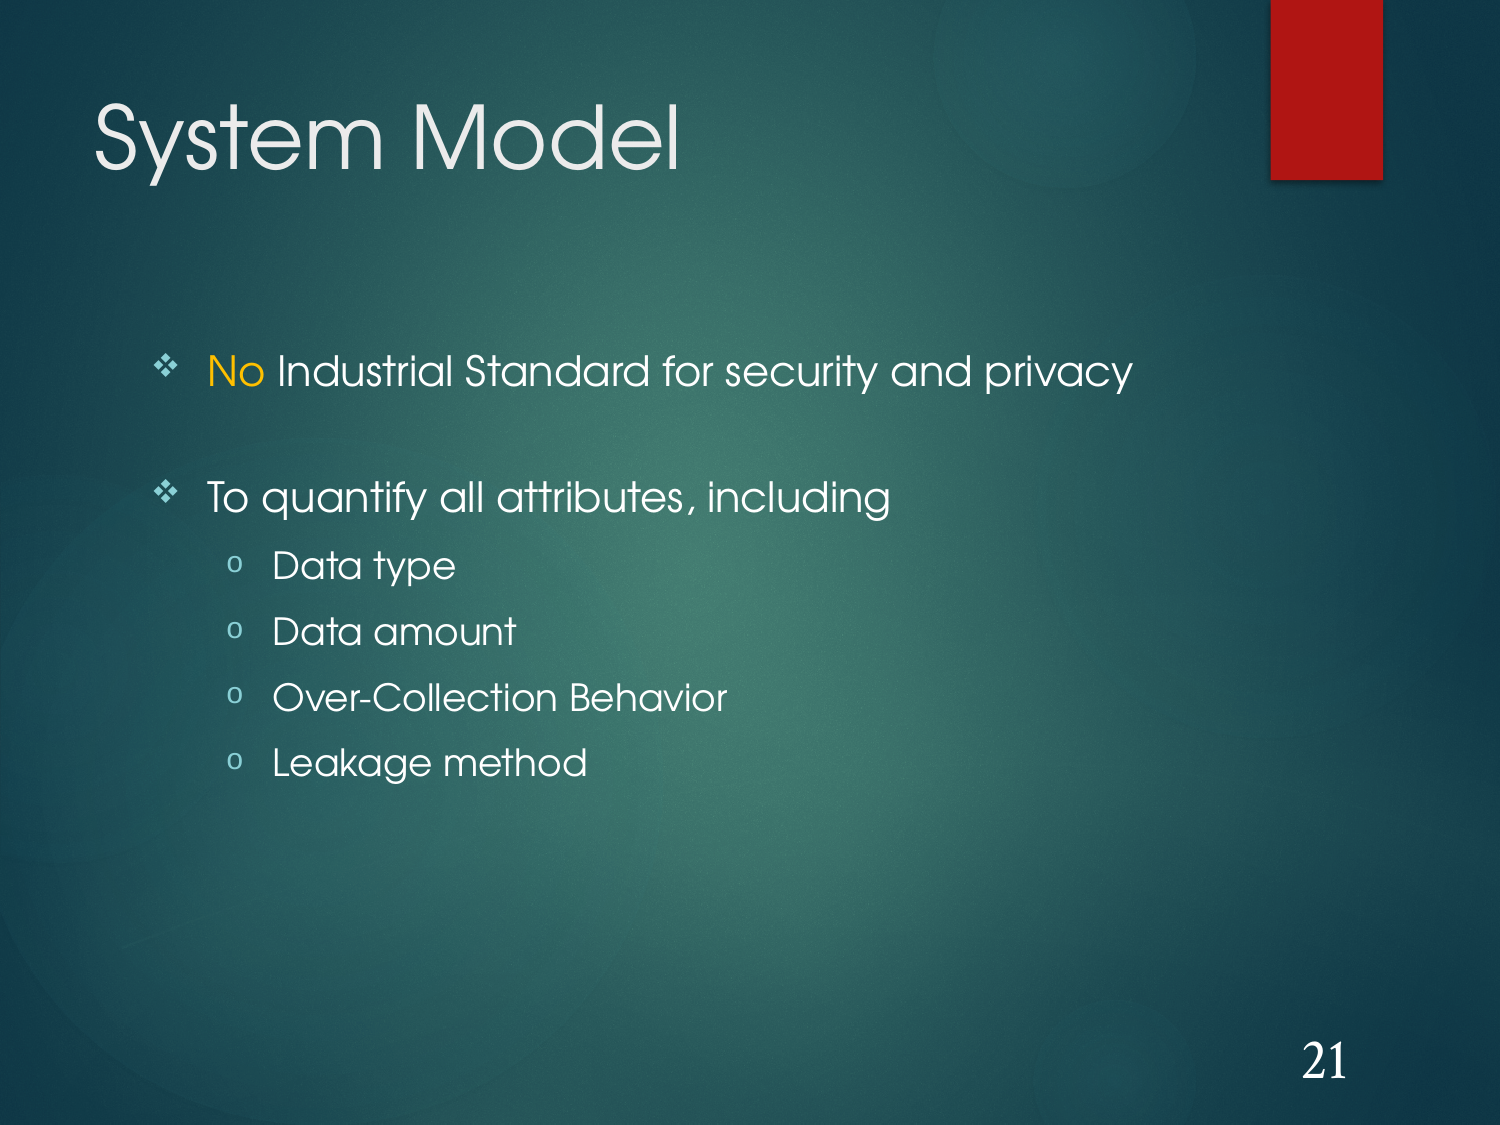

# System Model
No Industrial Standard for security and privacy

To quantify all attributes, including
Data type
Data amount
Over-Collection Behavior
Leakage method

21